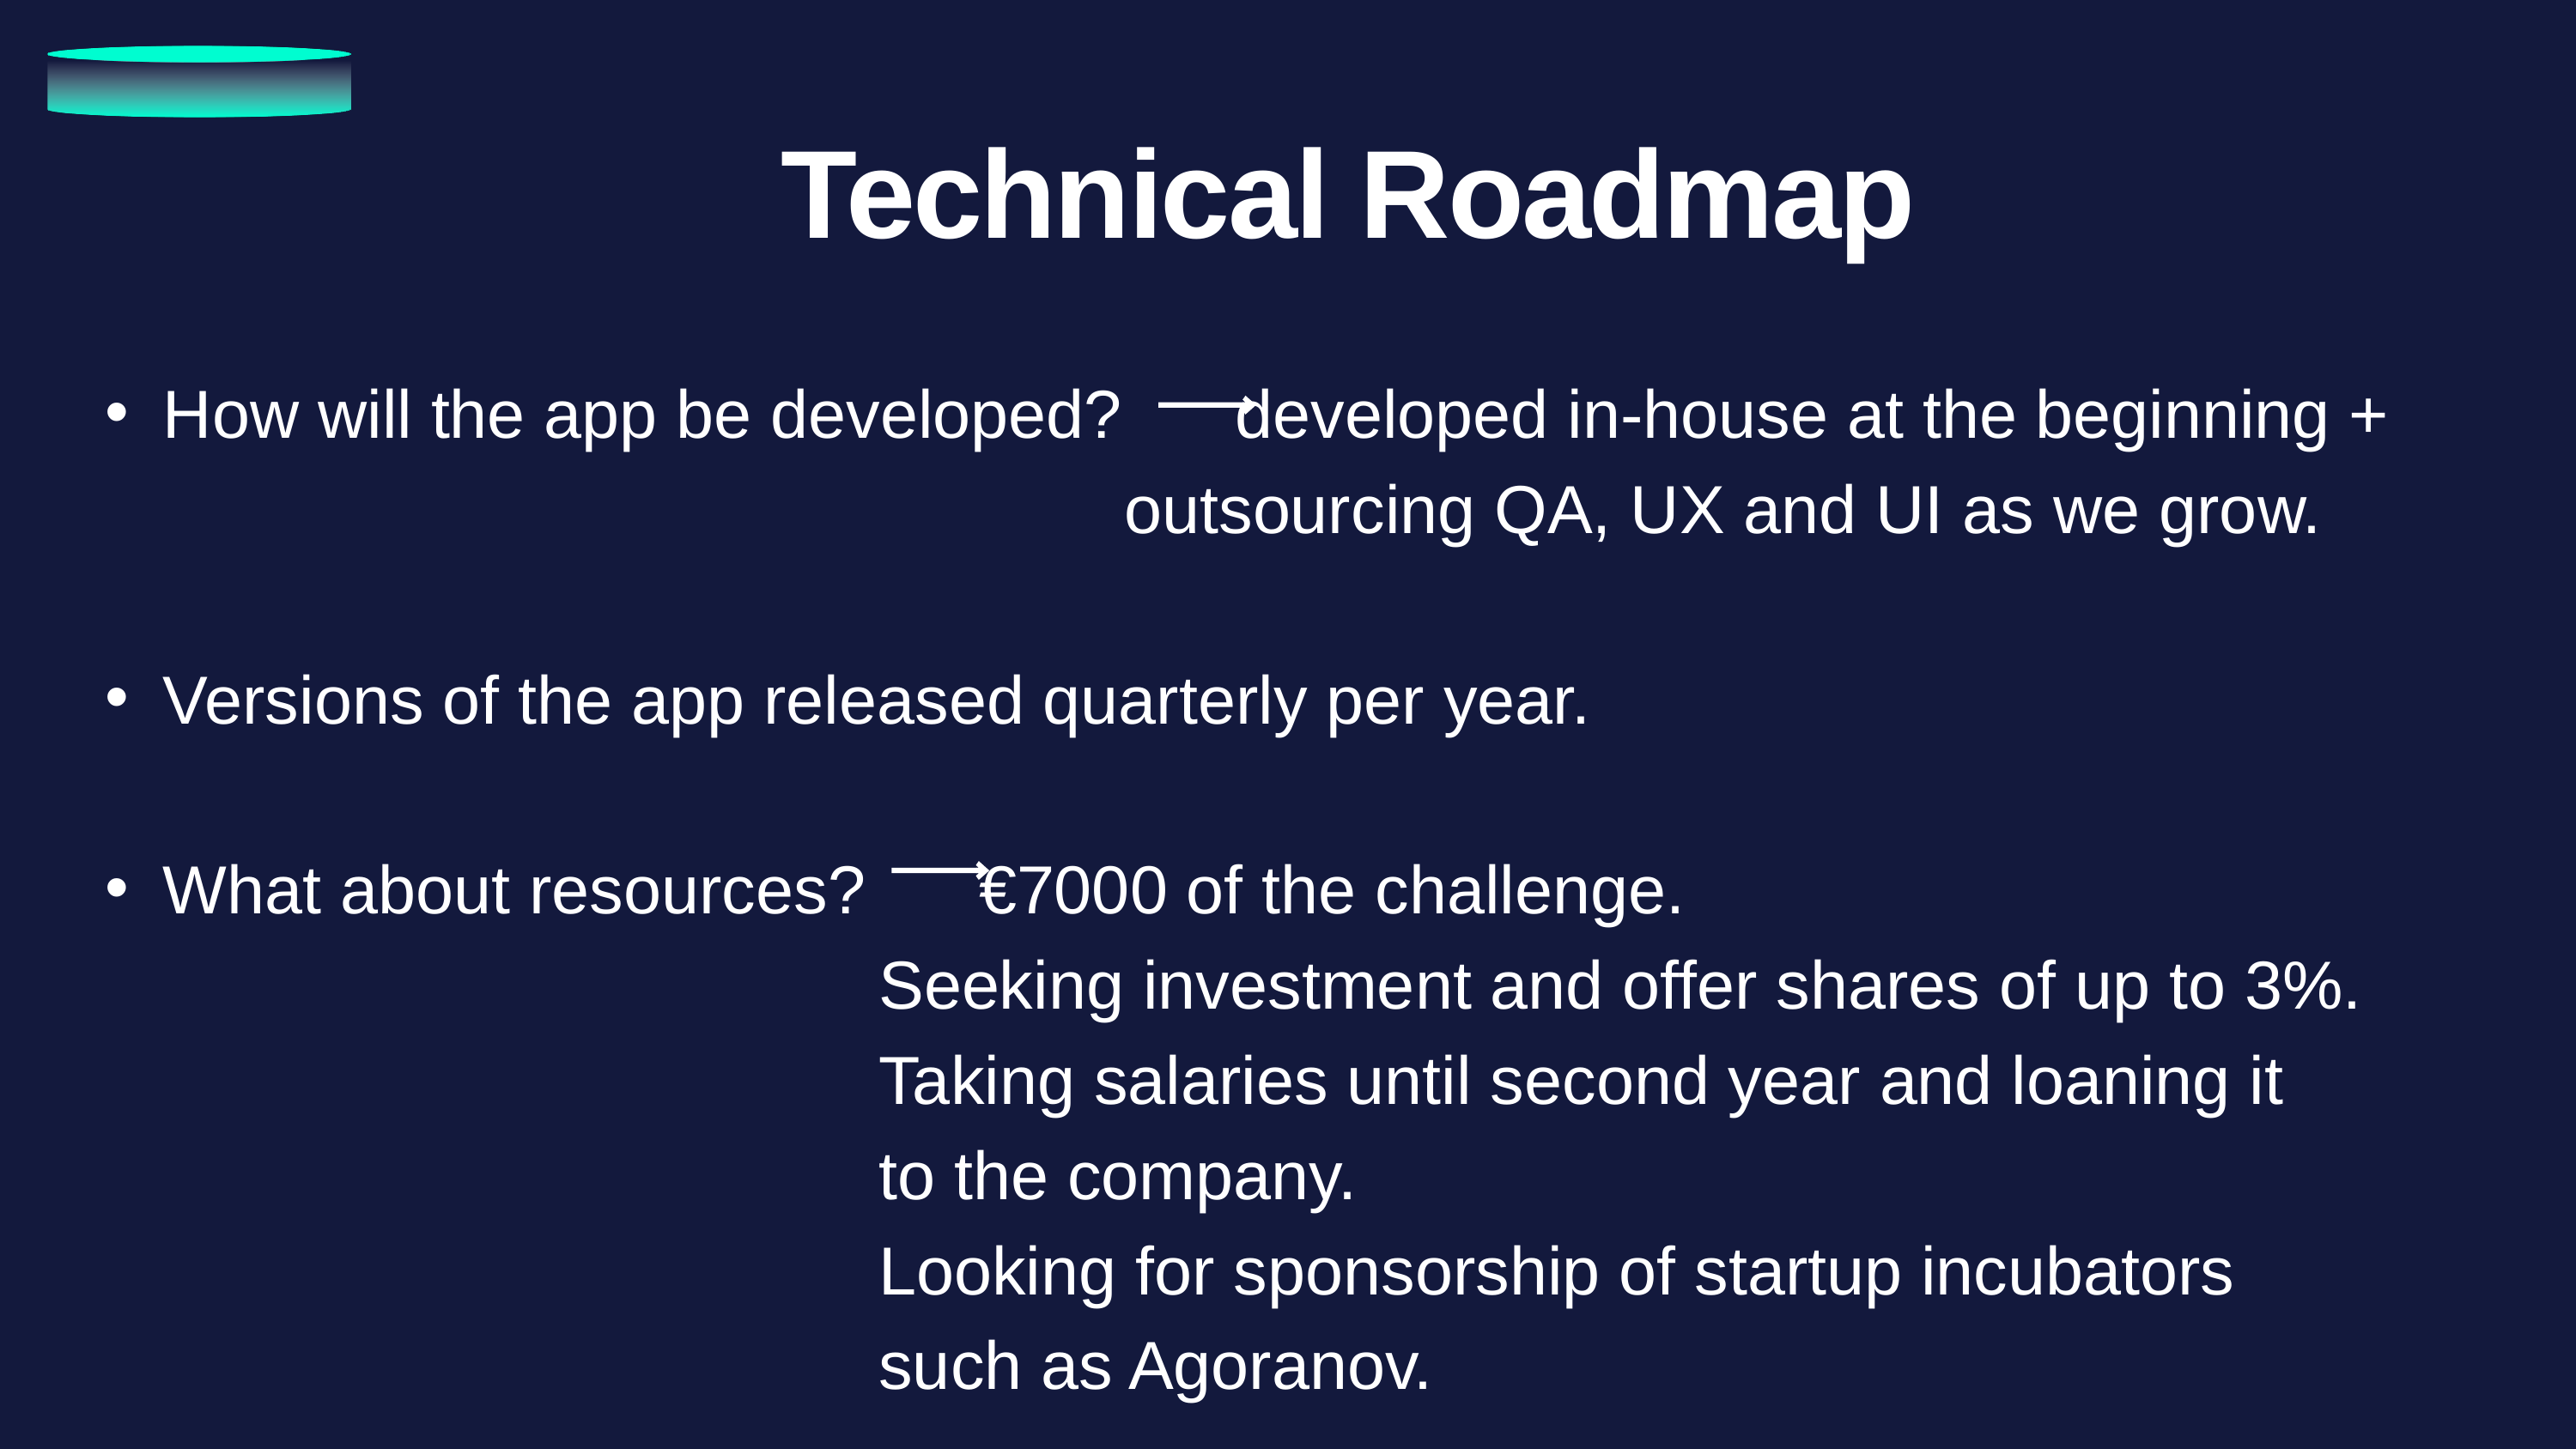

Technical Roadmap
How will the app be developed?      developed in-house at the beginning +
                                                         outsourcing QA, UX and UI as we grow.

Versions of the app released quarterly per year.

What about resources?      €7000 of the challenge.
                                            Seeking investment and offer shares of up to 3%.
                                            Taking salaries until second year and loaning it
                                            to the company.
                                            Looking for sponsorship of startup incubators
                                            such as Agoranov.